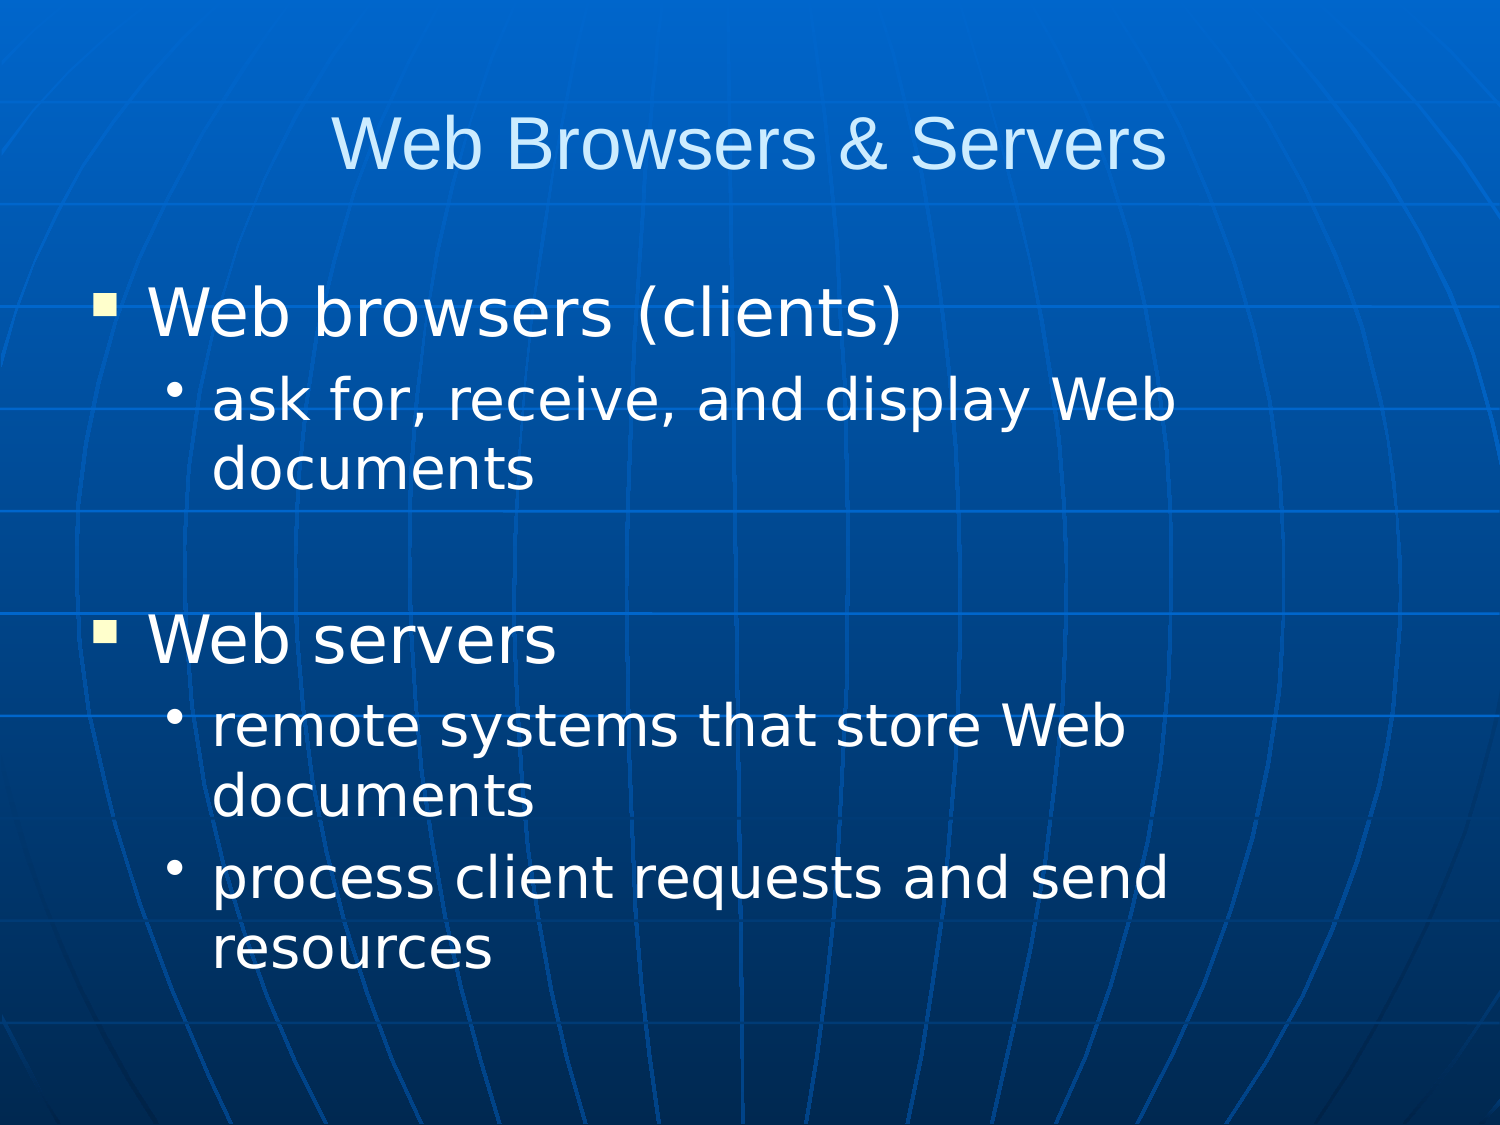

# Web Browsers & Servers
Web browsers (clients)
ask for, receive, and display Web documents

Web servers
remote systems that store Web documents
process client requests and send resources